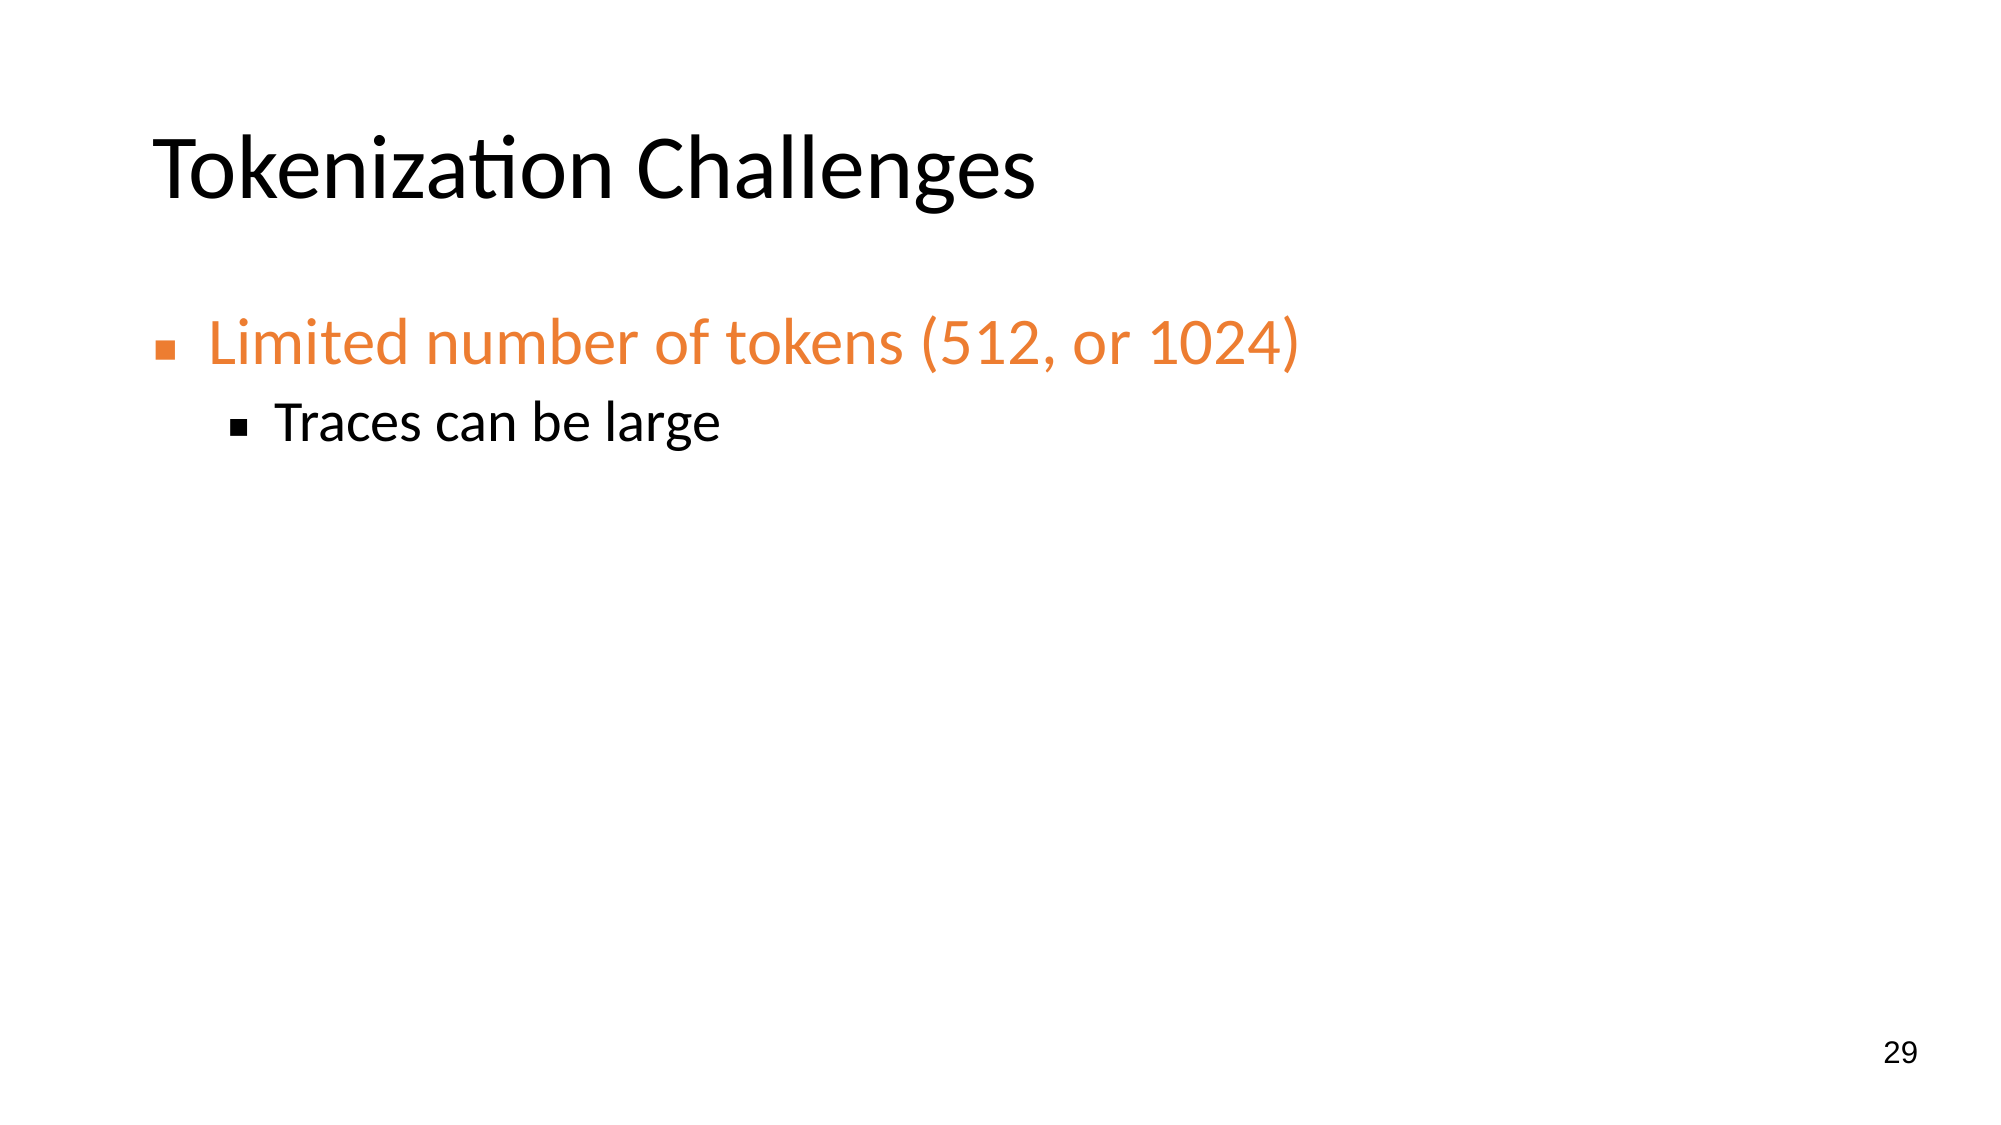

# Tokenization Challenges
Limited number of tokens (512, or 1024)
Traces can be large

29